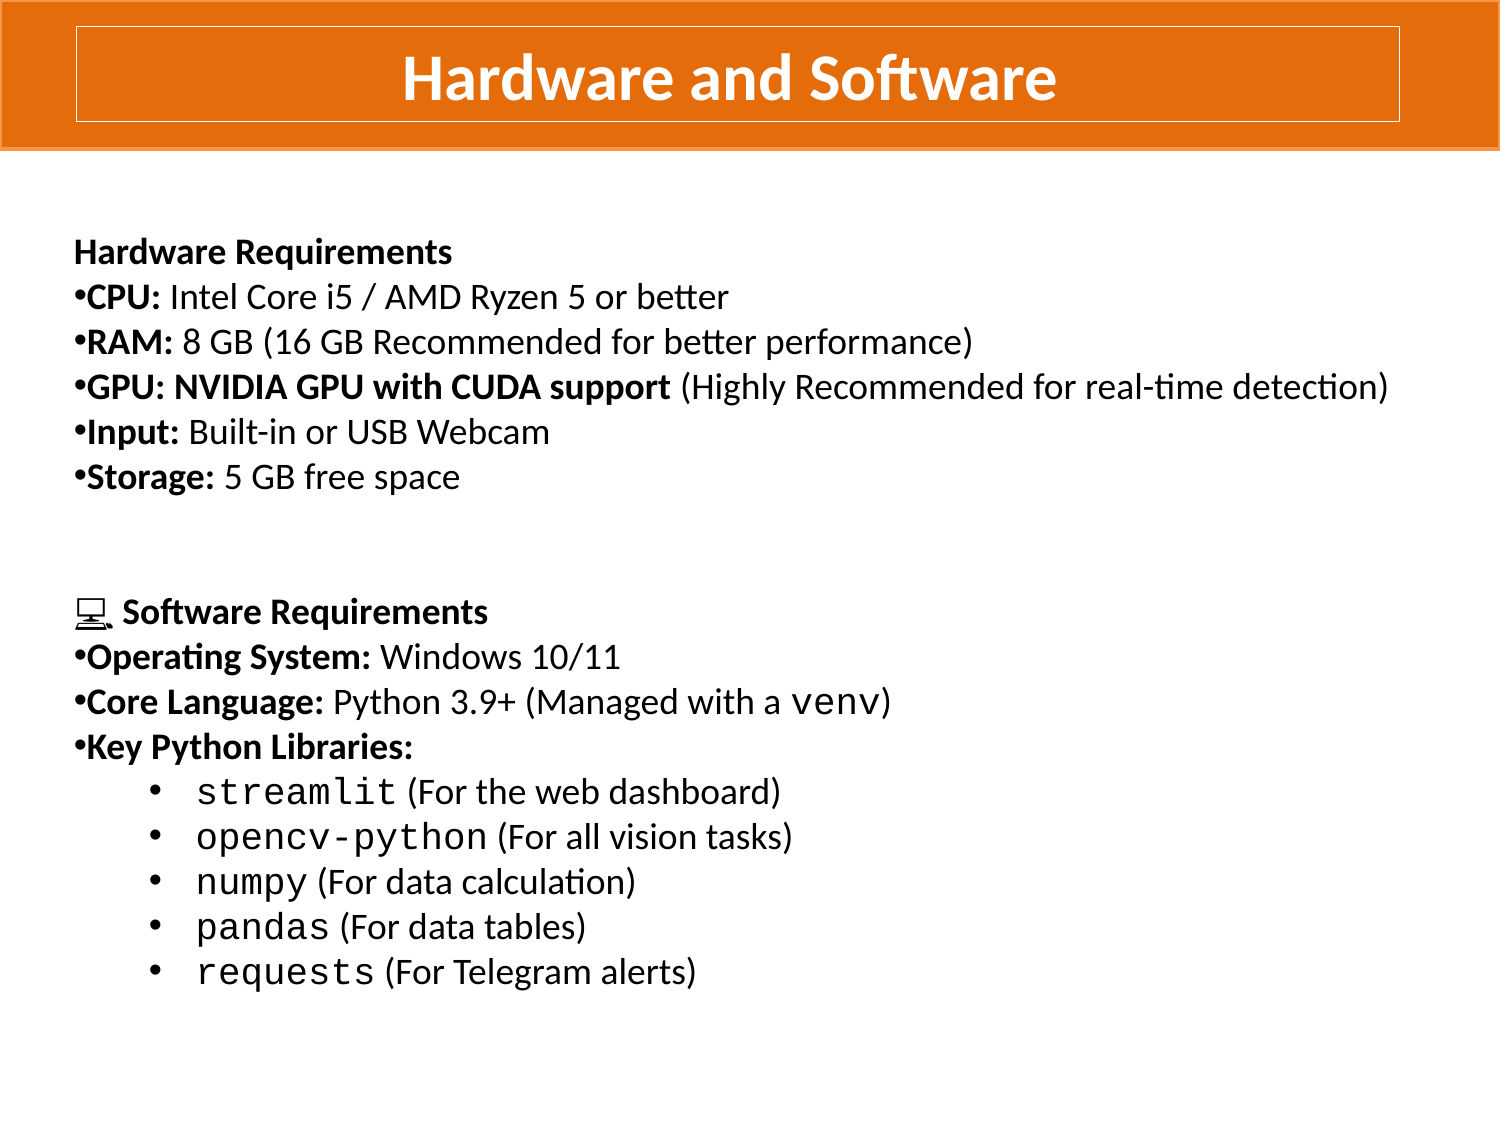

Hardware and Software
Hardware Requirements
CPU: Intel Core i5 / AMD Ryzen 5 or better
RAM: 8 GB (16 GB Recommended for better performance)
GPU: NVIDIA GPU with CUDA support (Highly Recommended for real-time detection)
Input: Built-in or USB Webcam
Storage: 5 GB free space

💻 Software Requirements
Operating System: Windows 10/11
Core Language: Python 3.9+ (Managed with a venv)
Key Python Libraries:
streamlit (For the web dashboard)
opencv-python (For all vision tasks)
numpy (For data calculation)
pandas (For data tables)
requests (For Telegram alerts)